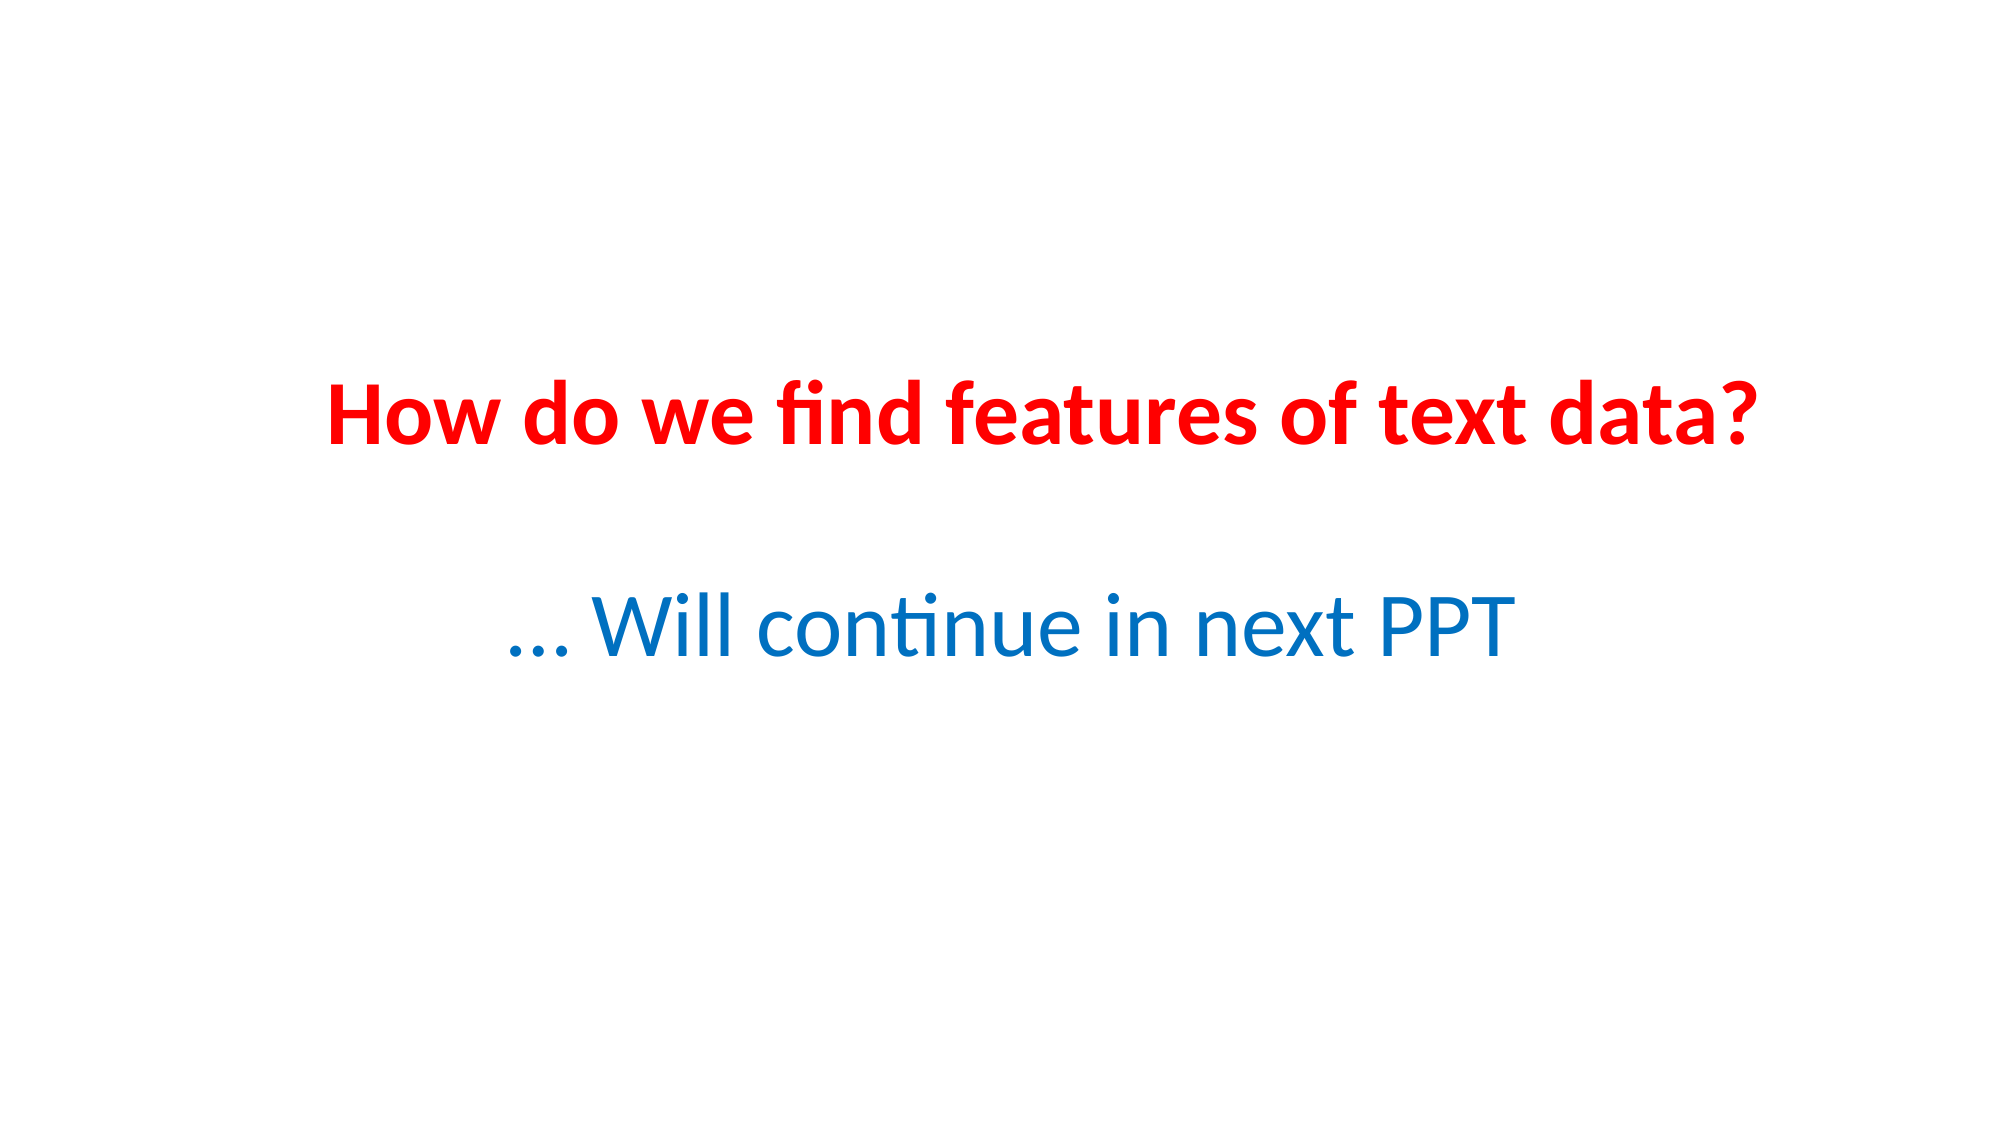

How do we find features of text data?
… Will continue in next PPT